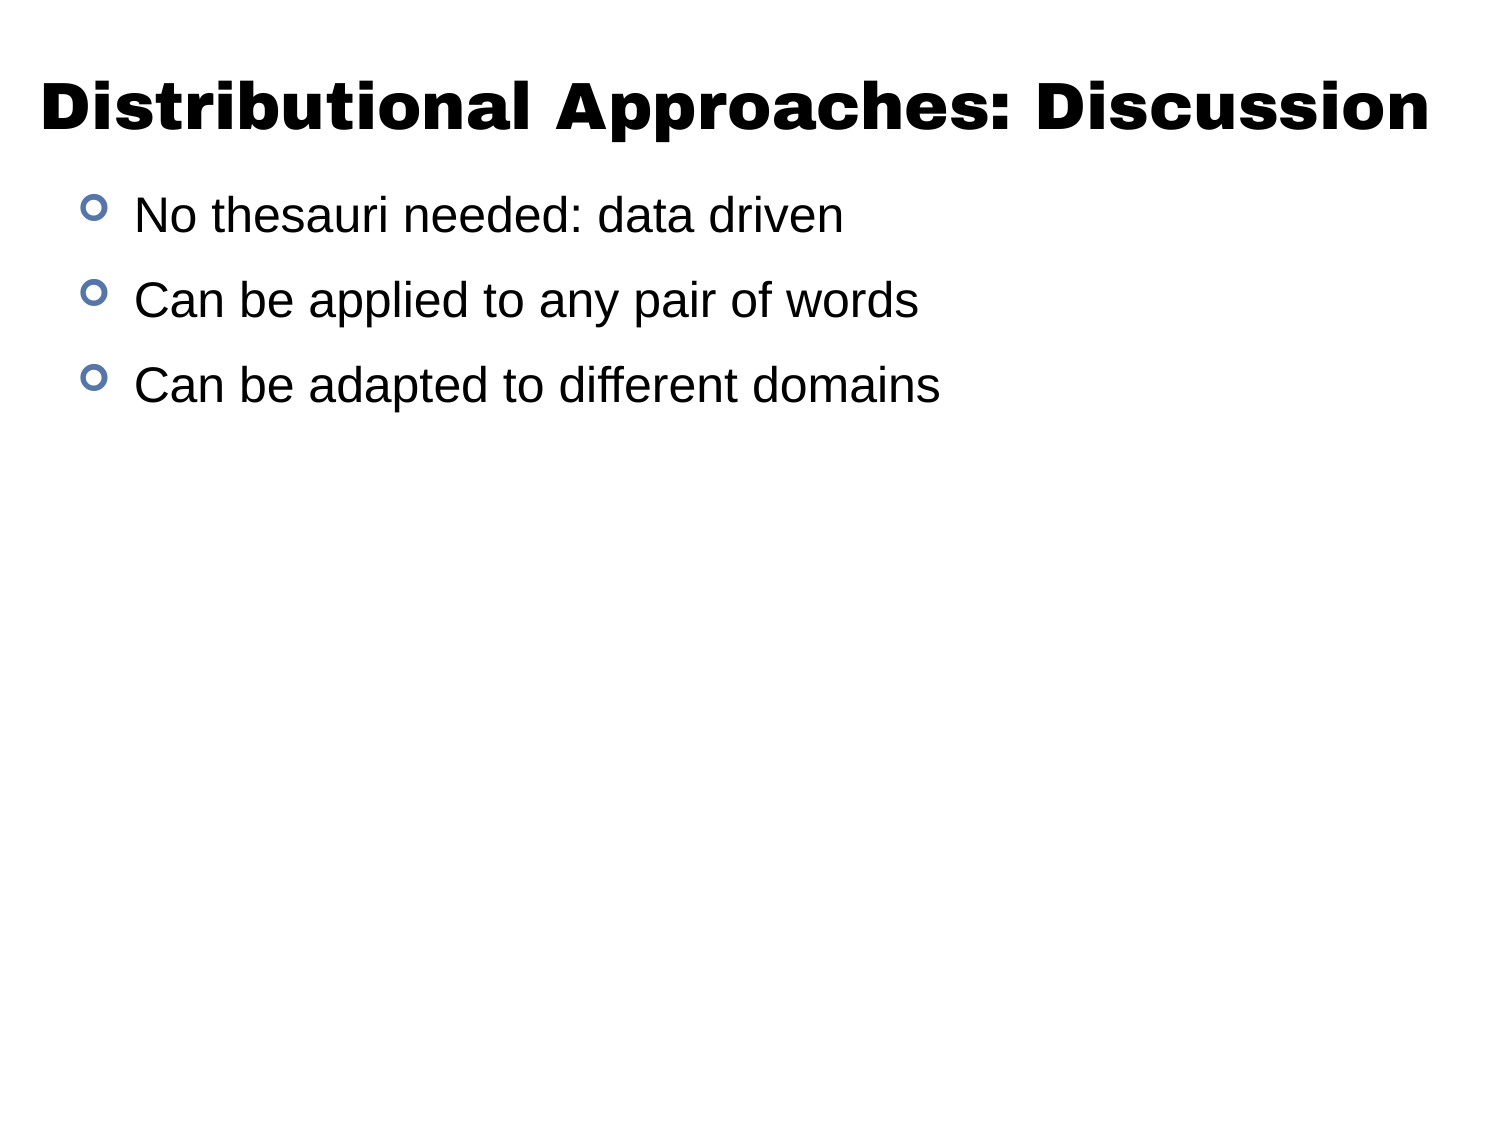

# Distributional Approaches: Discussion
No thesauri needed: data driven
Can be applied to any pair of words
Can be adapted to different domains